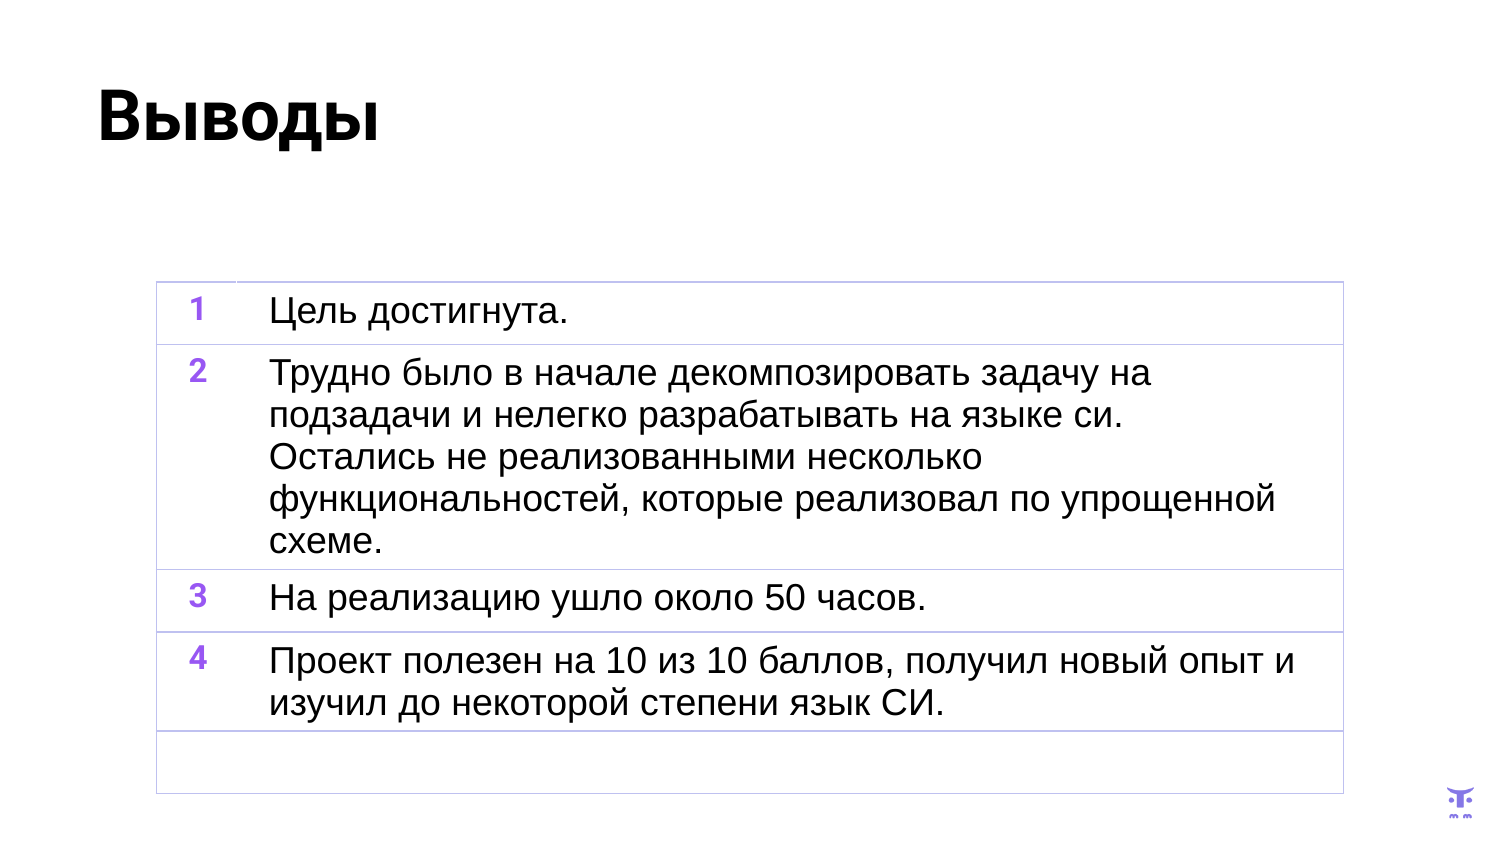

# Выводы

| 1 | Цель достигнута. |
| --- | --- |
| 2 | Трудно было в начале декомпозировать задачу на подзадачи и нелегко разрабатывать на языке си. Остались не реализованными несколько функциональностей, которые реализовал по упрощенной схеме. |
| 3 | На реализацию ушло около 50 часов. |
| 4 | Проект полезен на 10 из 10 баллов, получил новый опыт и изучил до некоторой степени язык СИ. |
|  |  |